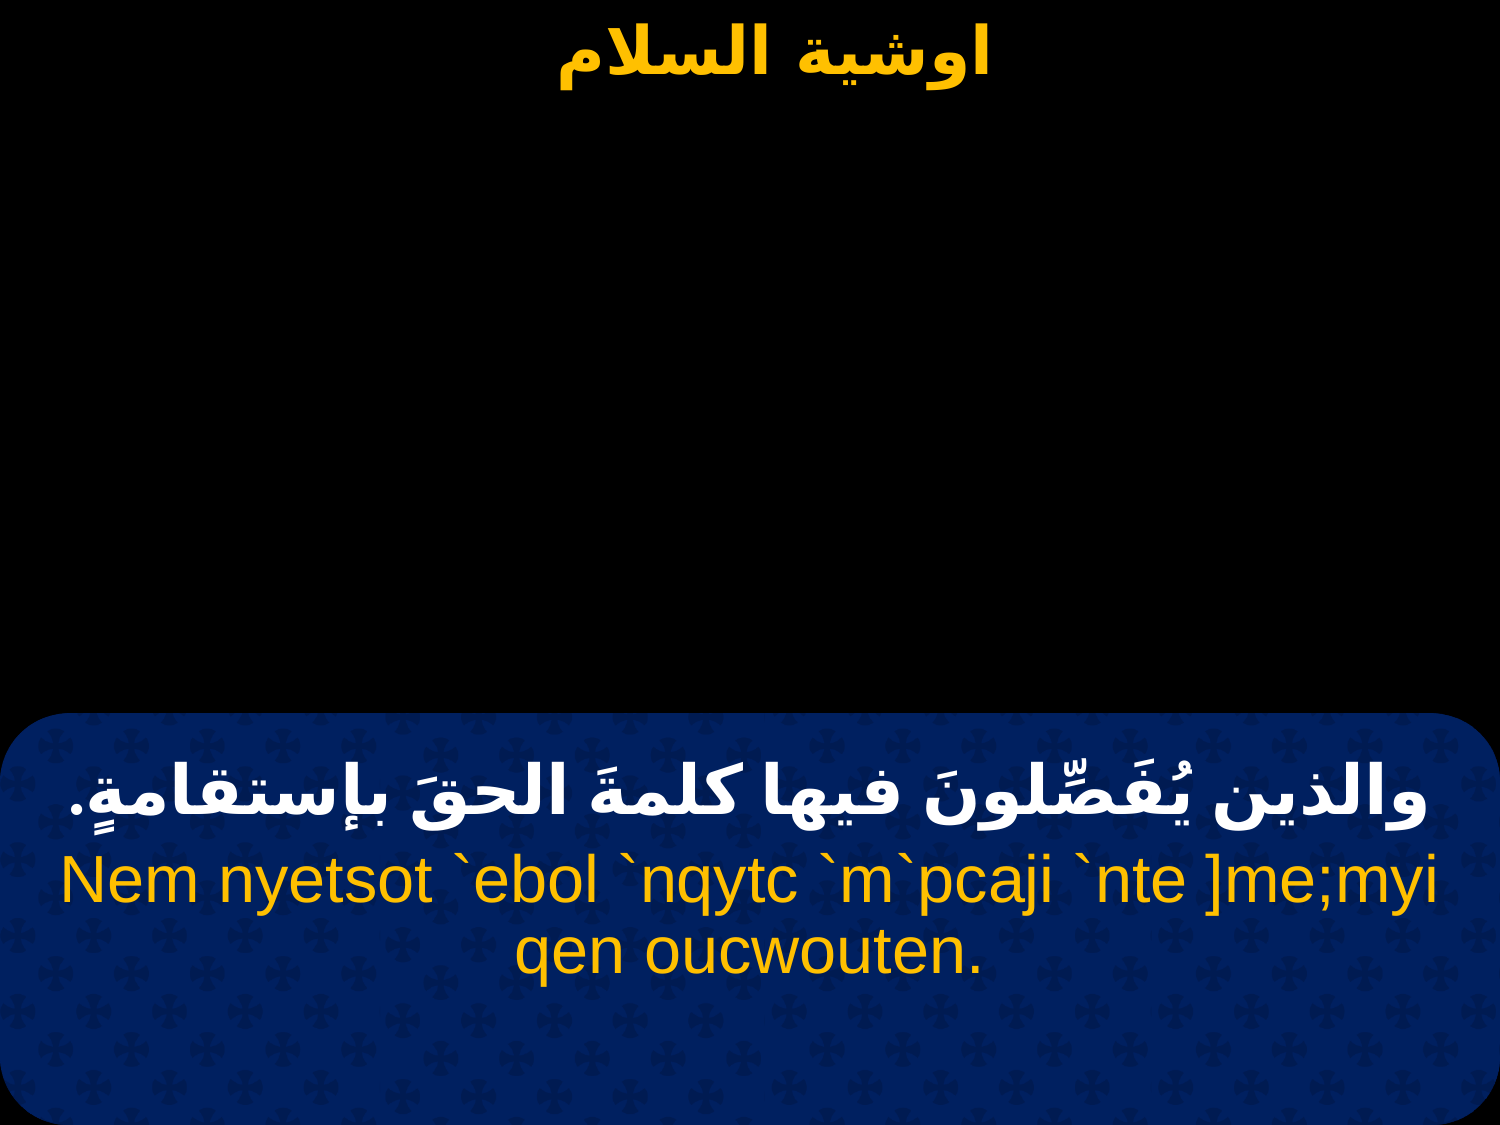

# والذين يُفَصِّلونَ فيها كلمةَ الحقَ بإستقامةٍ.
Nem nyetsot `ebol `nqytc `m`pcaji `nte ]me;myi qen oucwouten.